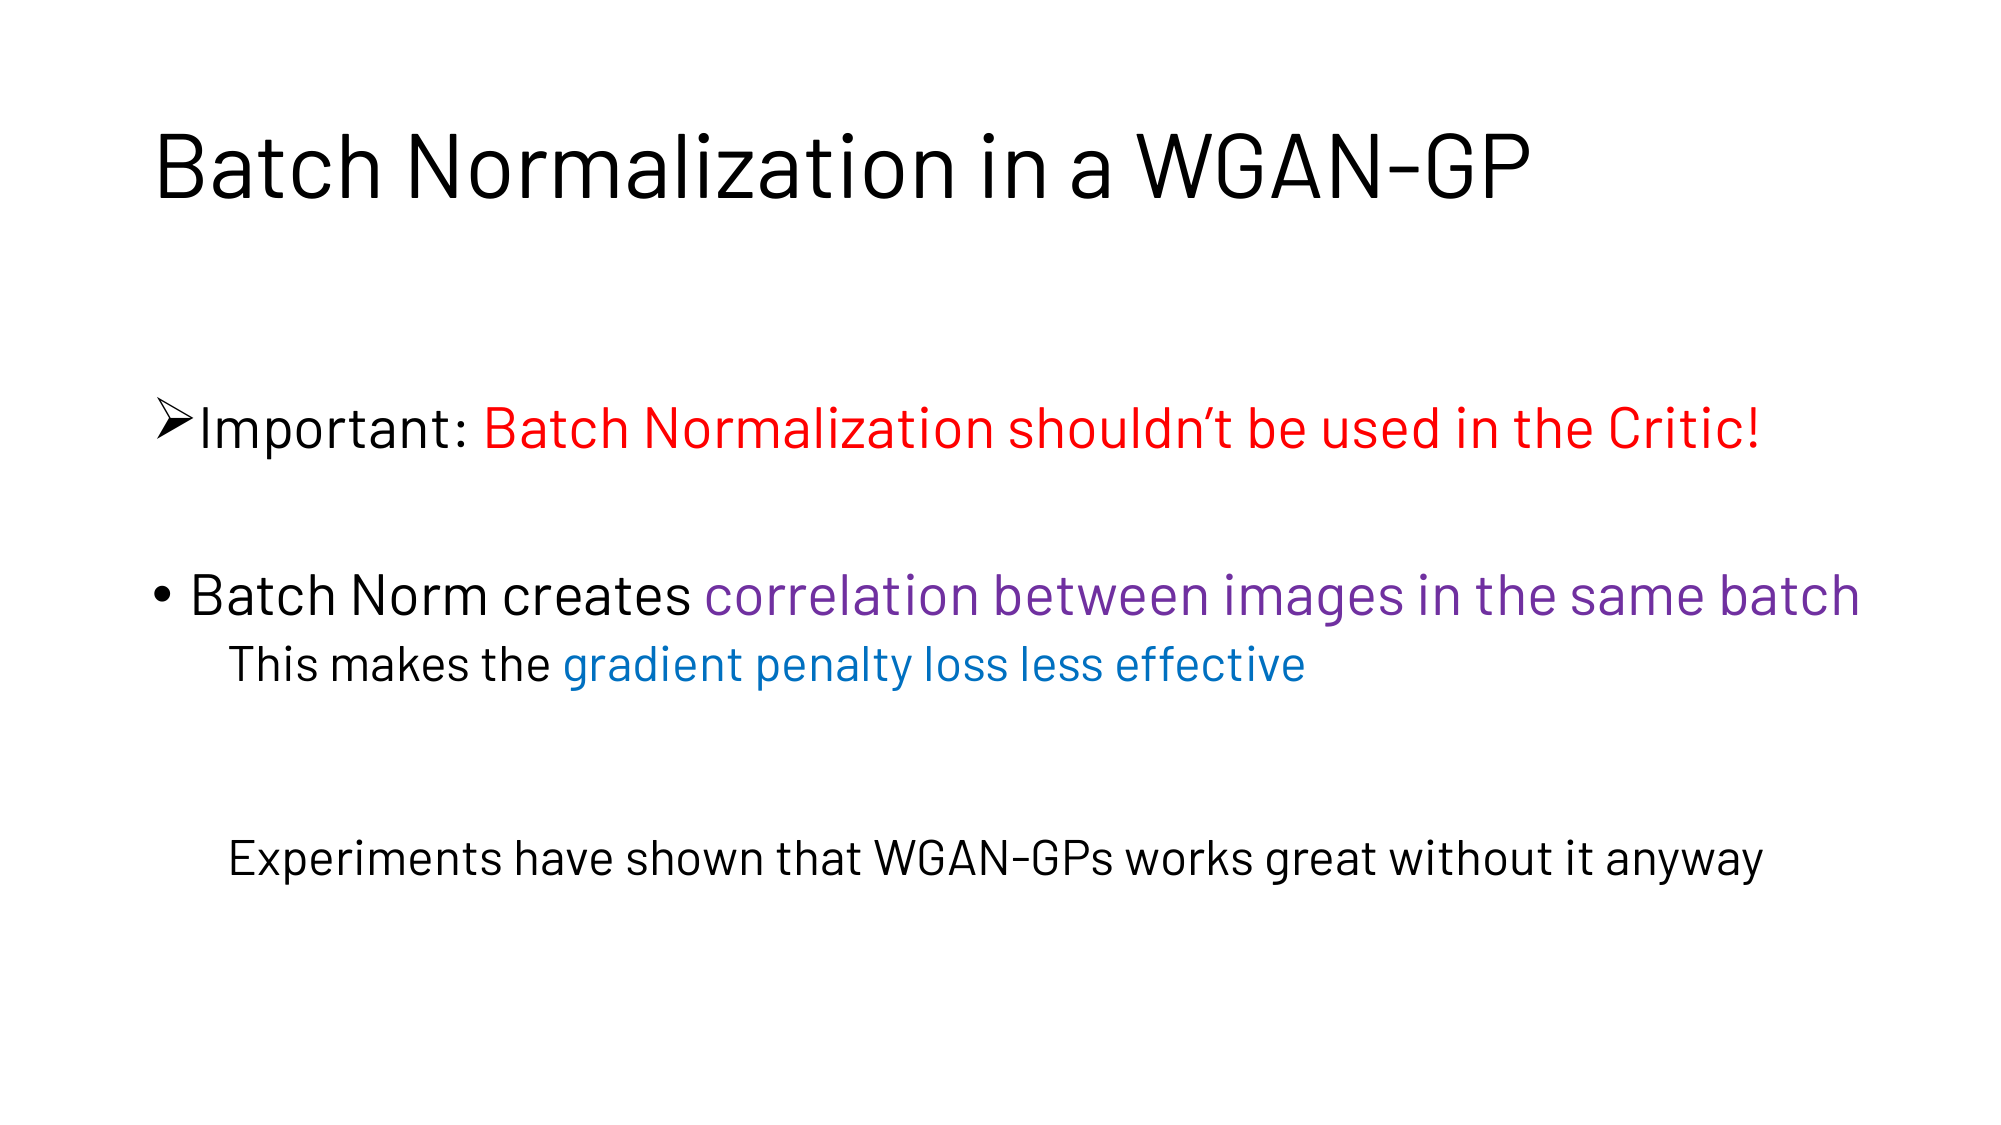

# Batch Normalization in a WGAN-GP

Important: Batch Normalization shouldn’t be used in the Critic!

Batch Norm creates correlation between images in the same batch
This makes the gradient penalty loss less effective

Experiments have shown that WGAN-GPs works great without it anyway